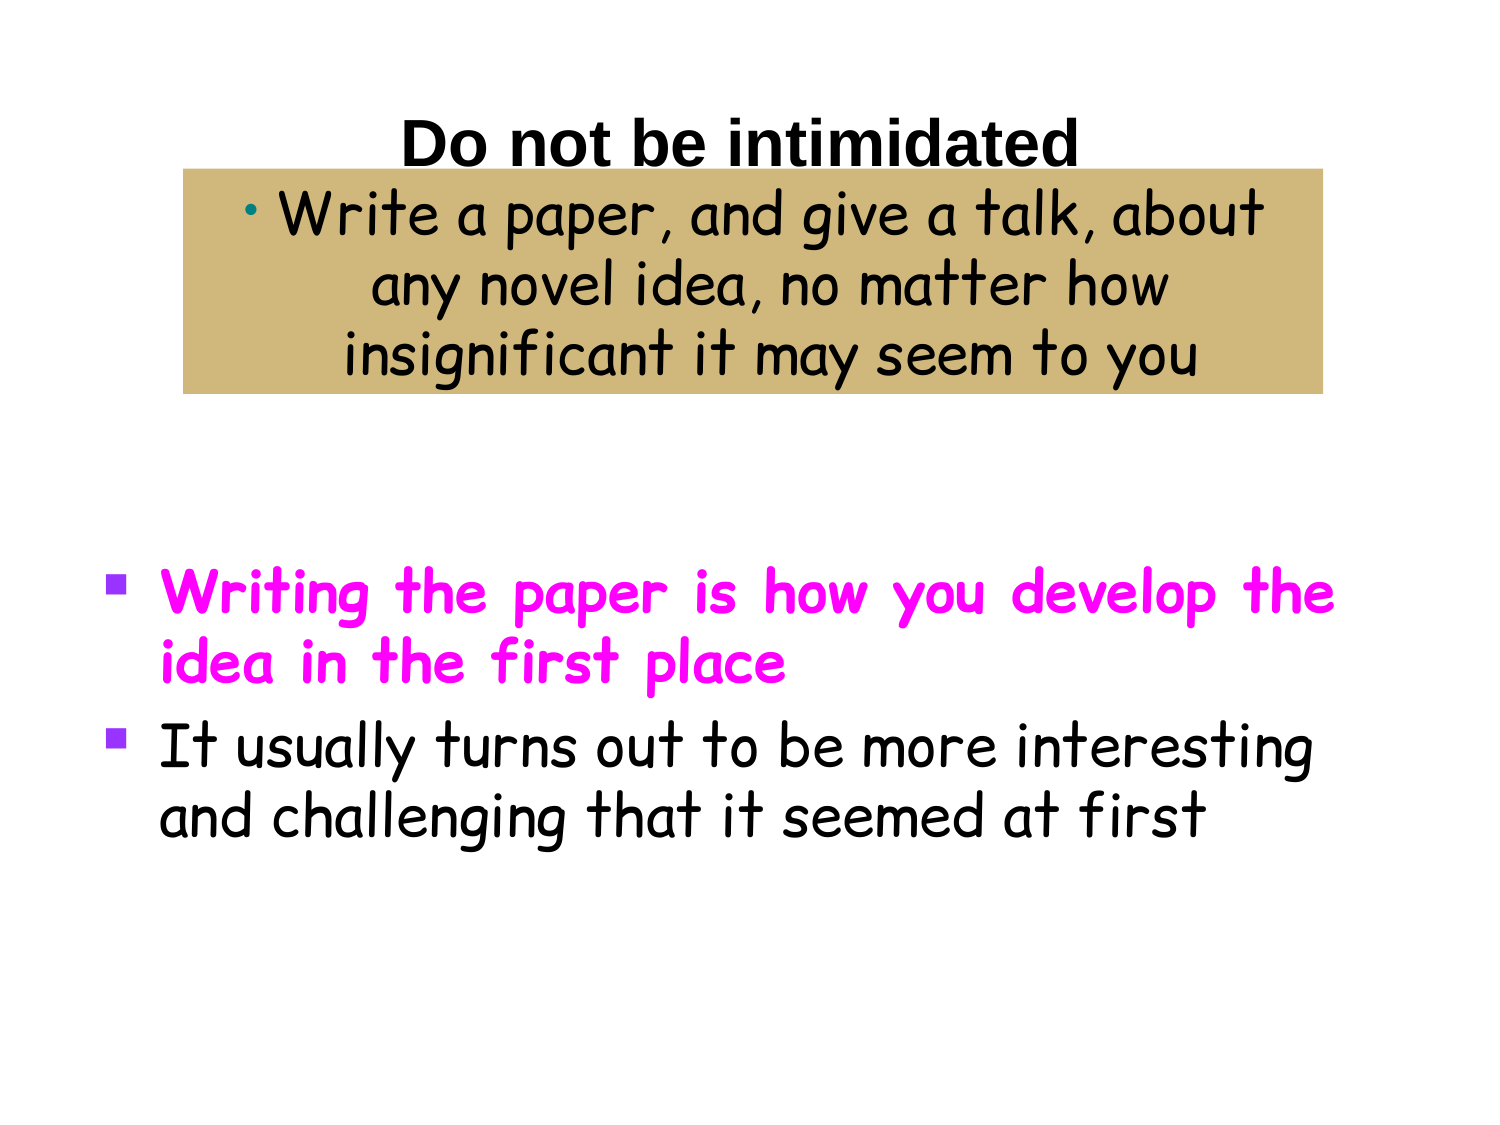

Do not be intimidated
Write a paper, and give a talk, about any novel idea, no matter how insignificant it may seem to you
Writing the paper is how you develop the idea in the first place
It usually turns out to be more interesting and challenging that it seemed at first